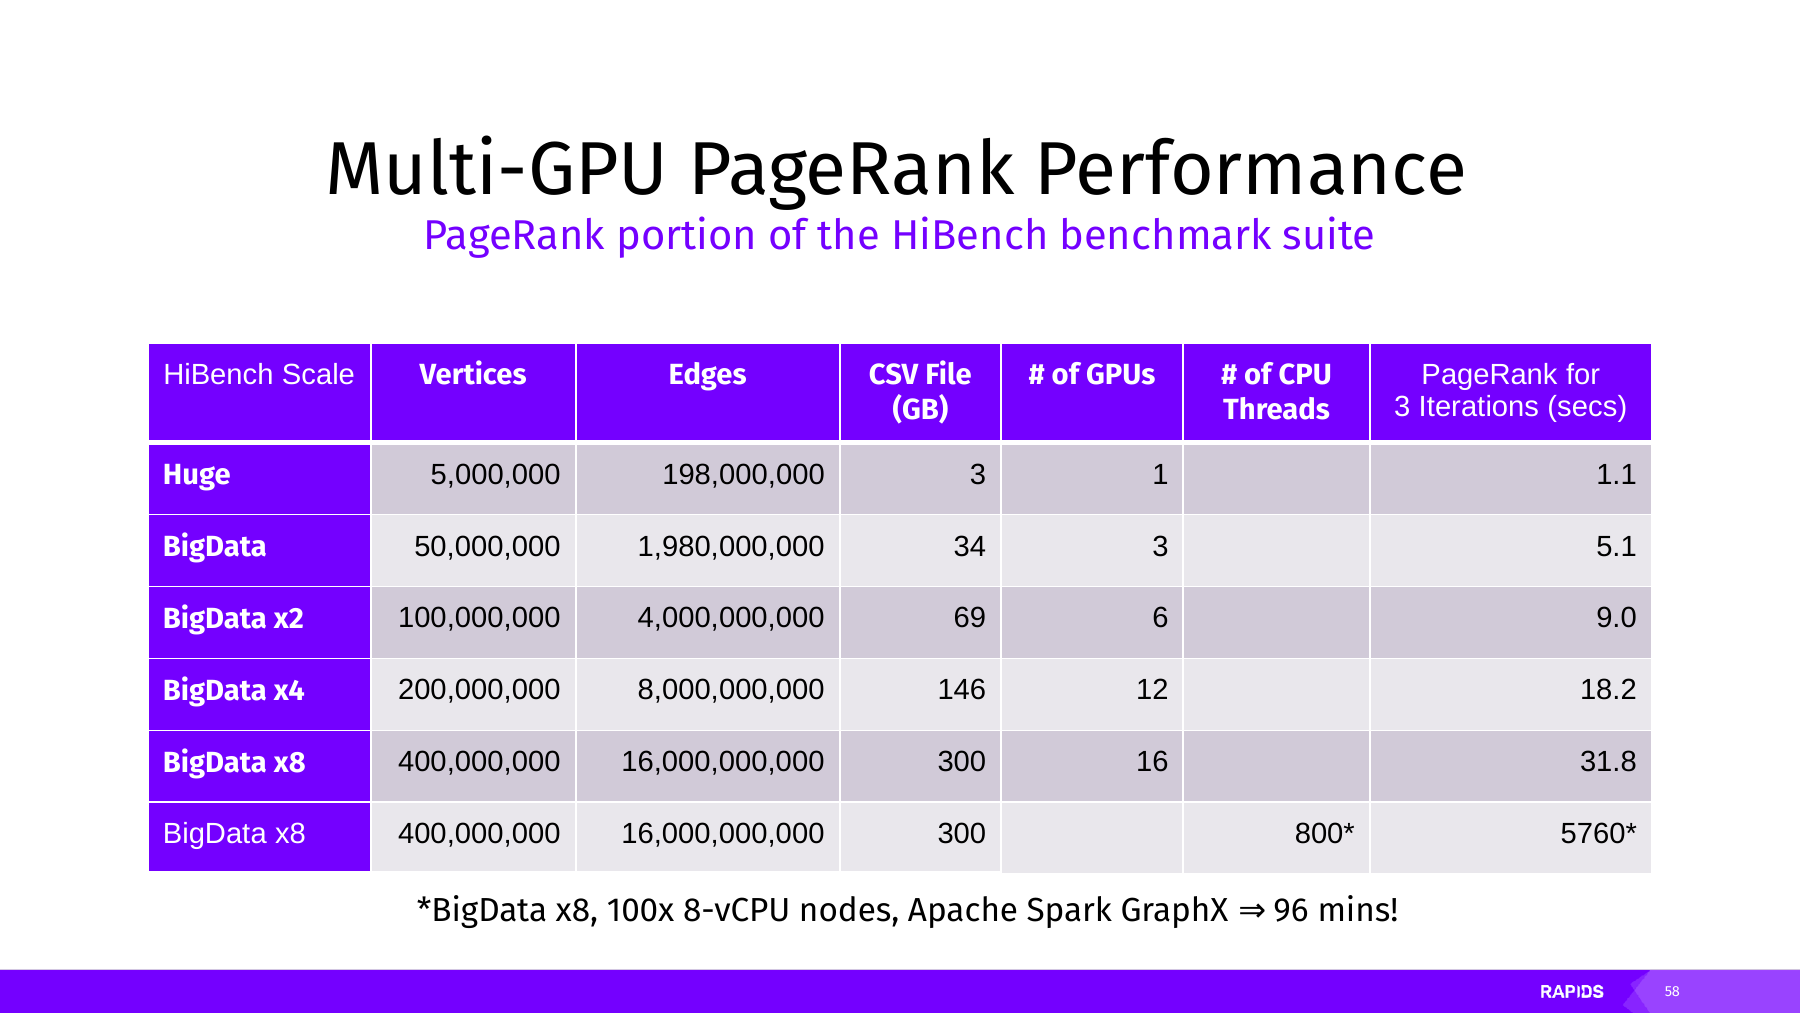

# Multi-GPU PageRank Performance
PageRank portion of the HiBench benchmark suite
| HiBench Scale | Vertices | Edges | CSV File (GB) | # of GPUs | # of CPU Threads | PageRank for 3 Iterations (secs) |
| --- | --- | --- | --- | --- | --- | --- |
| Huge | 5,000,000 | 198,000,000 | 3 | 1 |  | 1.1 |
| BigData | 50,000,000 | 1,980,000,000 | 34 | 3 |  | 5.1 |
| BigData x2 | 100,000,000 | 4,000,000,000 | 69 | 6 |  | 9.0 |
| BigData x4 | 200,000,000 | 8,000,000,000 | 146 | 12 |  | 18.2 |
| BigData x8 | 400,000,000 | 16,000,000,000 | 300 | 16 |  | 31.8 |
| BigData x8 | 400,000,000 | 16,000,000,000 | 300 |  | 800\* | 5760\* |
*BigData x8, 100x 8-vCPU nodes, Apache Spark GraphX ⇒ 96 mins!